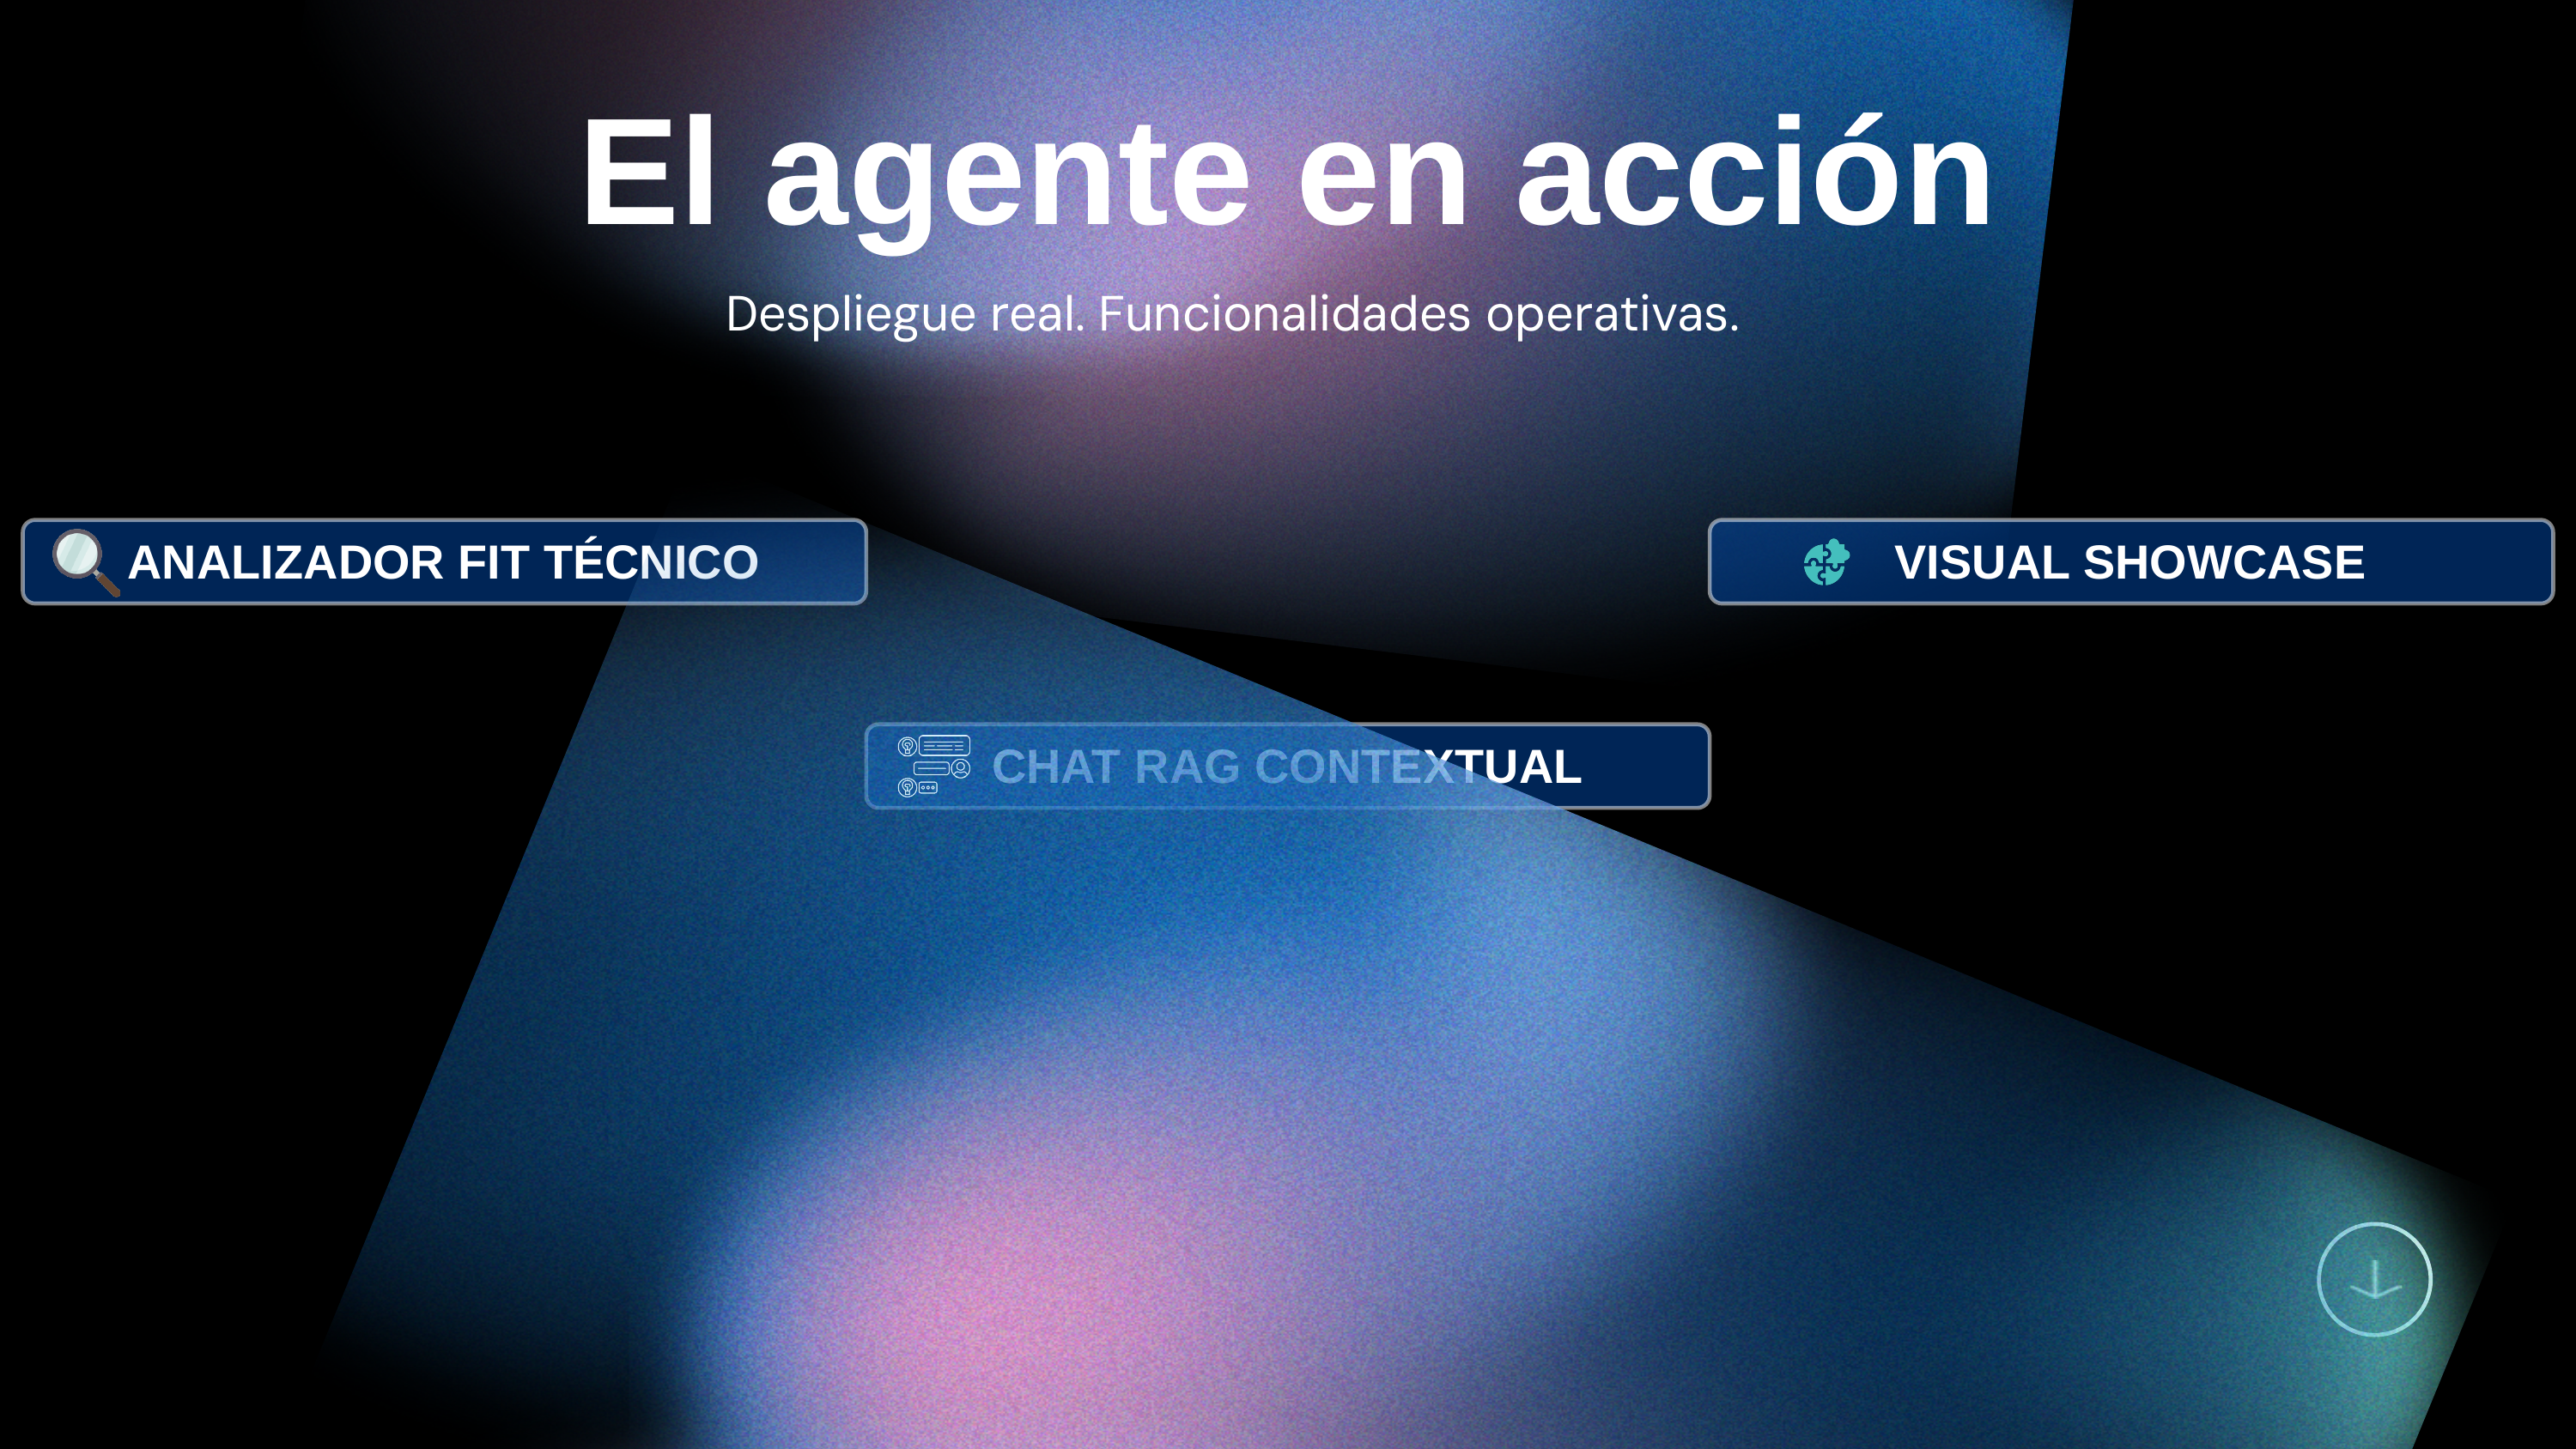

El agente en acción
Despliegue real. Funcionalidades operativas.

ANALIZADOR FIT TÉCNICO

VISUAL SHOWCASE

CHAT RAG CONTEXTUAL